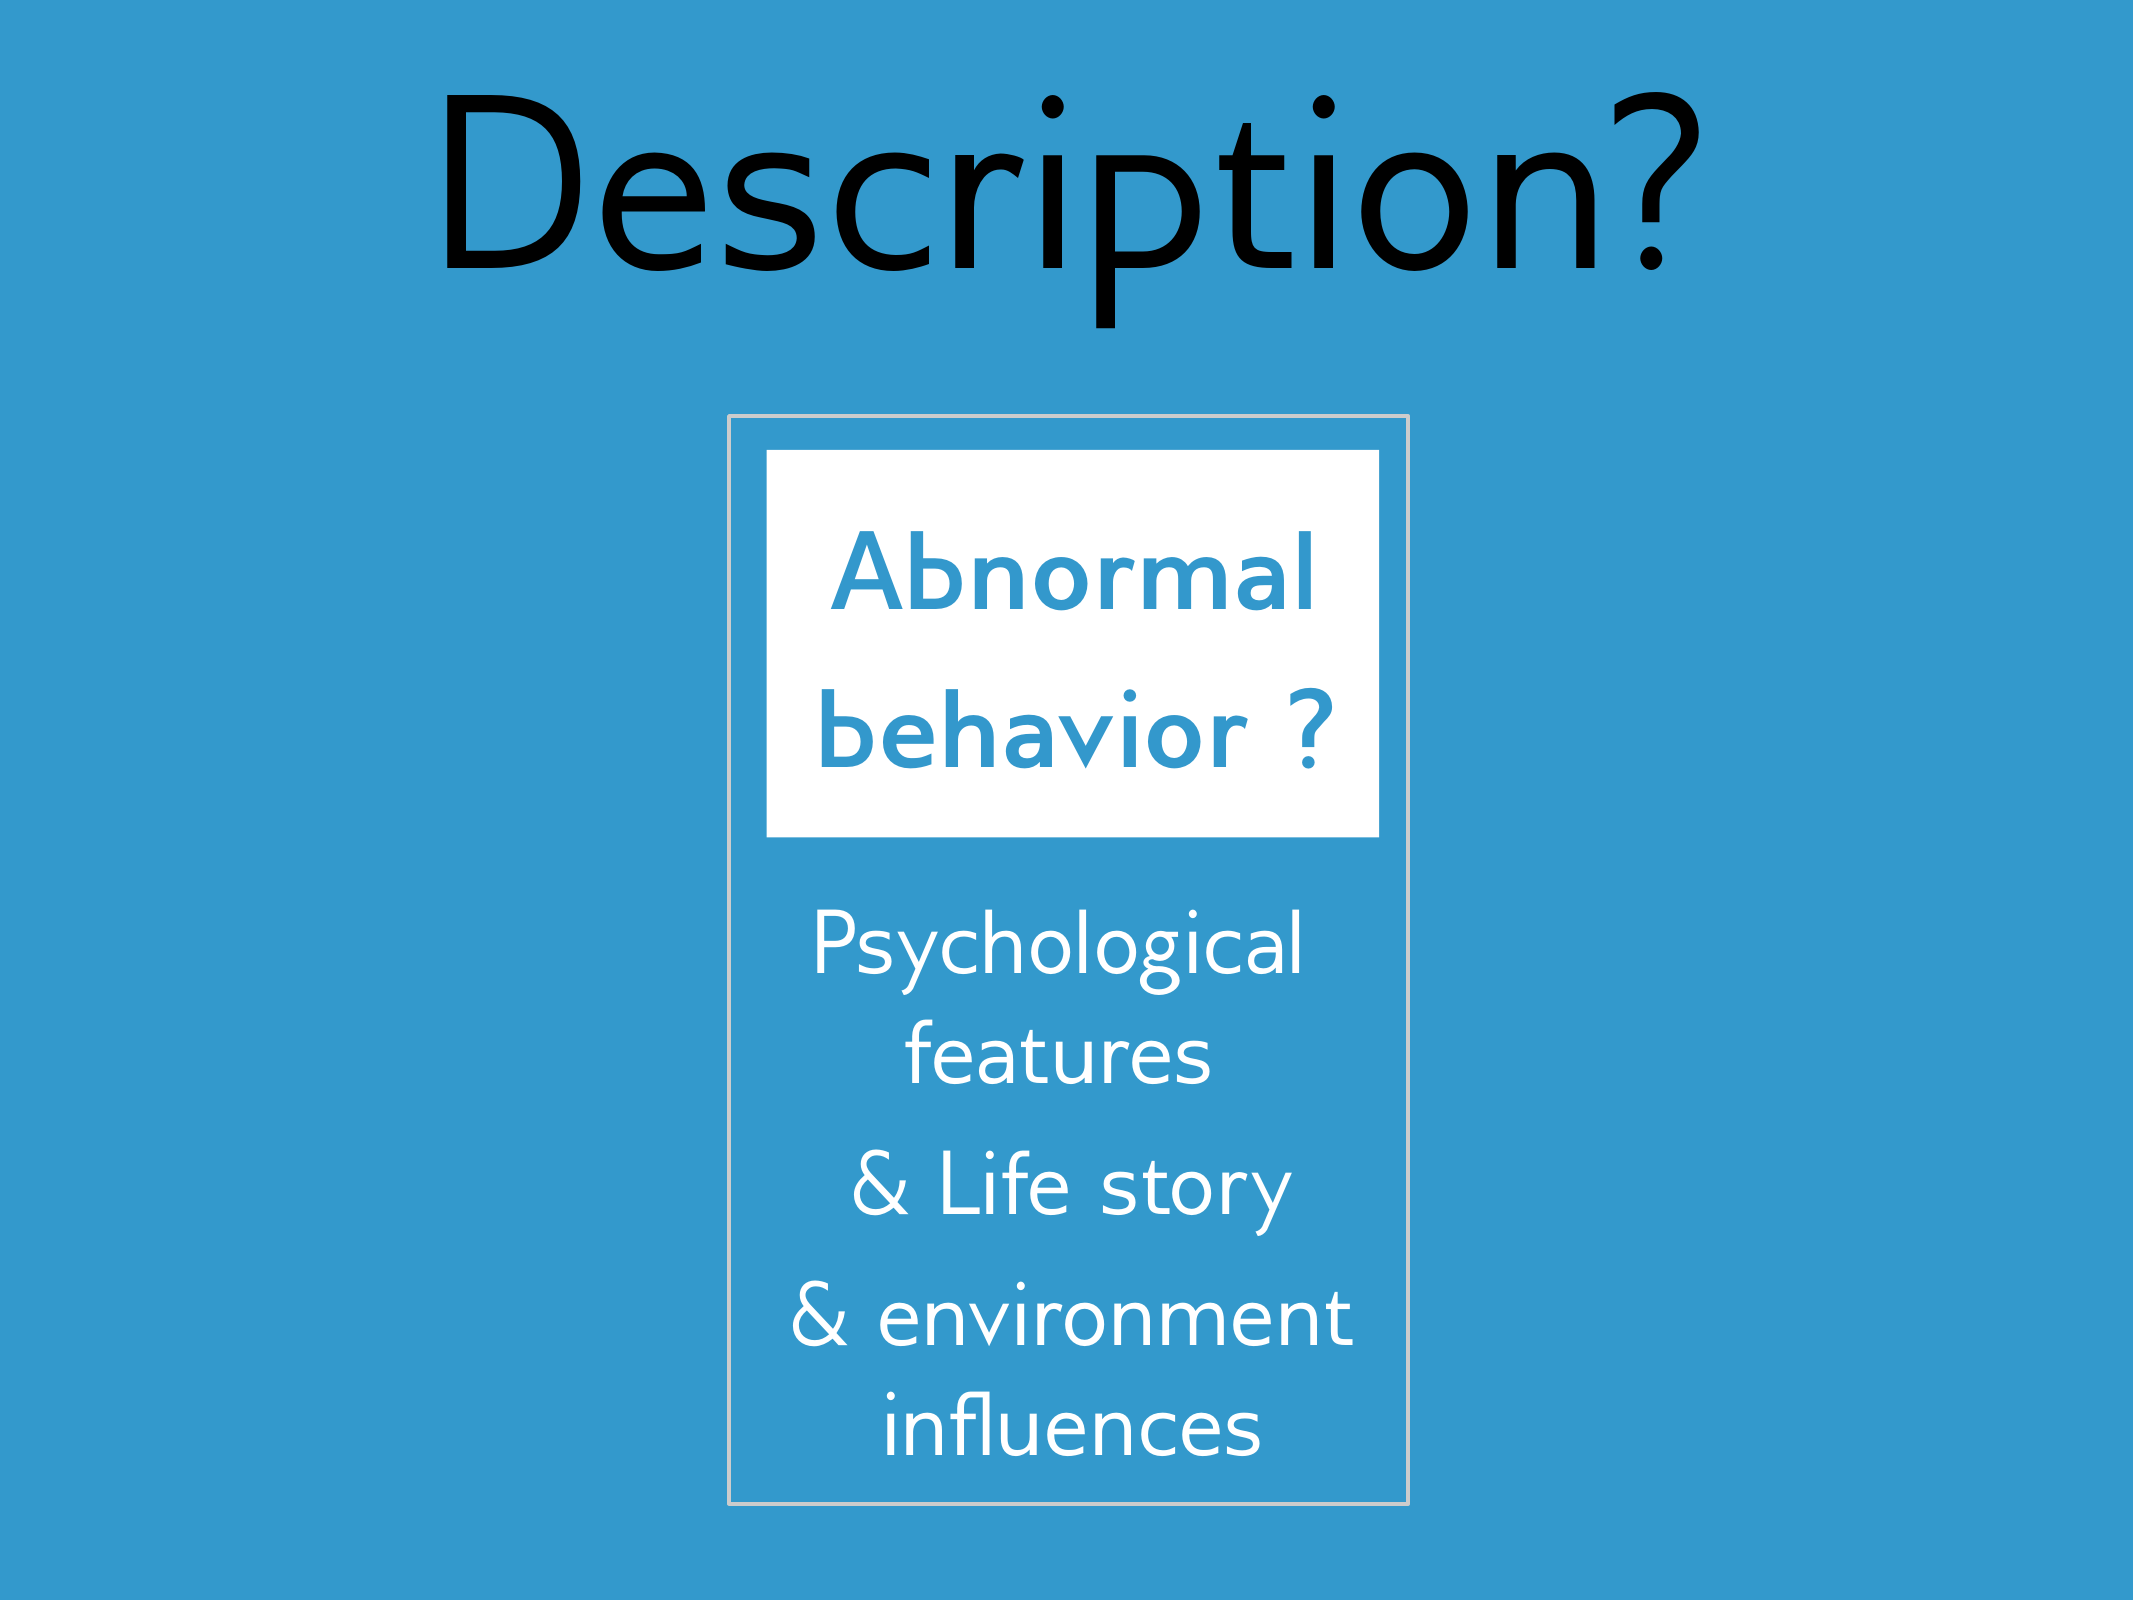

Description?

Abnormal
behavior ?
Psychological  features
& Life story
& environment influences